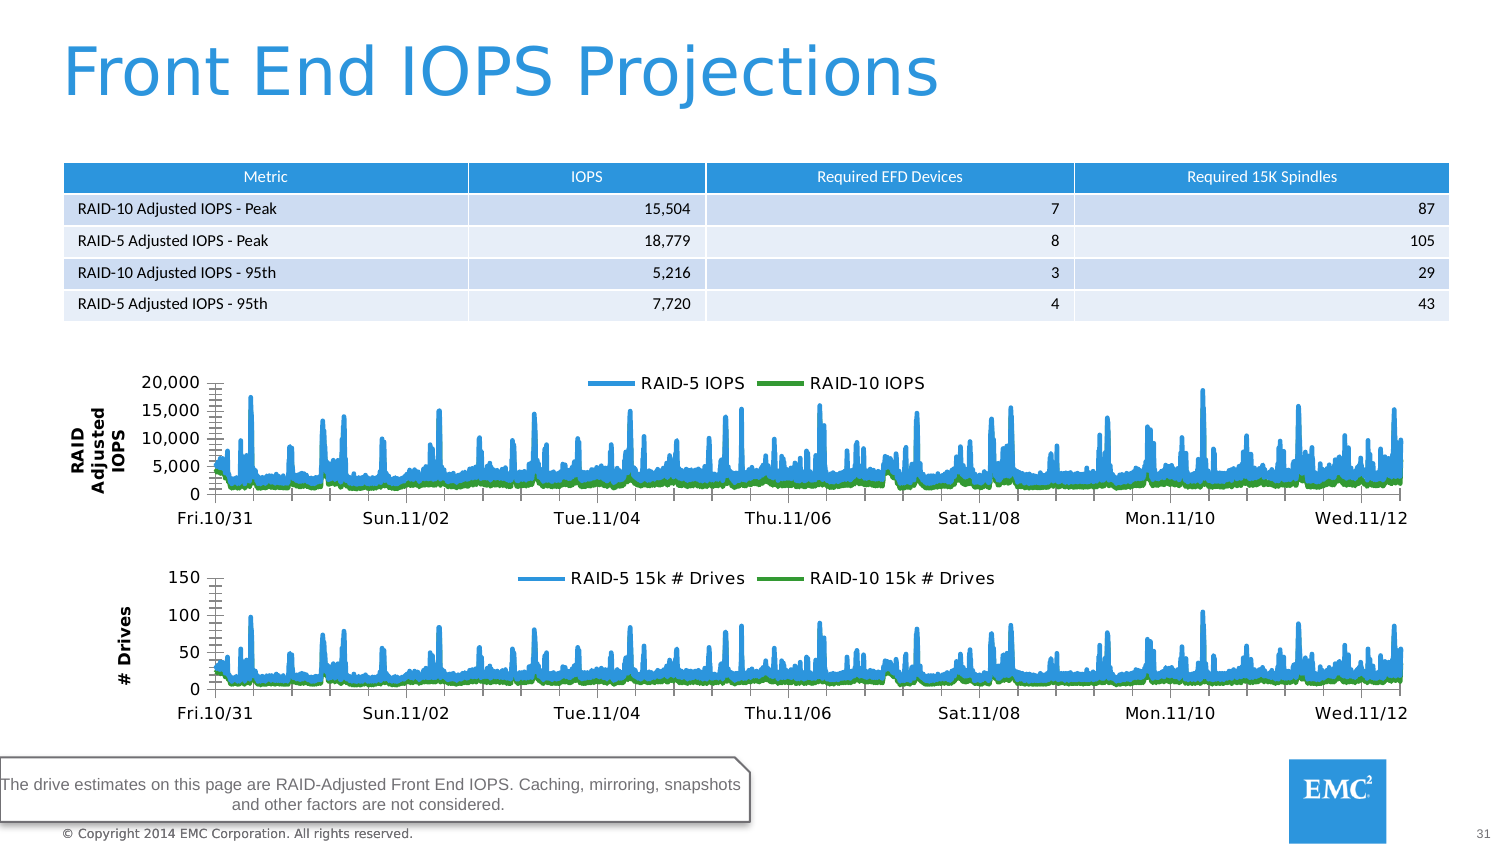

# Front End IOPS Projections
| Metric | IOPS | Required EFD Devices | Required 15K Spindles |
| --- | --- | --- | --- |
| RAID-10 Adjusted IOPS - Peak | 15,504 | 7 | 87 |
| RAID-5 Adjusted IOPS - Peak | 18,779 | 8 | 105 |
| RAID-10 Adjusted IOPS - 95th | 5,216 | 3 | 29 |
| RAID-5 Adjusted IOPS - 95th | 7,720 | 4 | 43 |

### Chart

| Category | RAID-5 IOPS | RAID-10 IOPS |
|---|---|---|

### Chart

| Category | RAID-5 15k # Drives | RAID-10 15k # Drives |
|---|---|---|
The drive estimates on this page are RAID-Adjusted Front End IOPS. Caching, mirroring, snapshots and other factors are not considered.